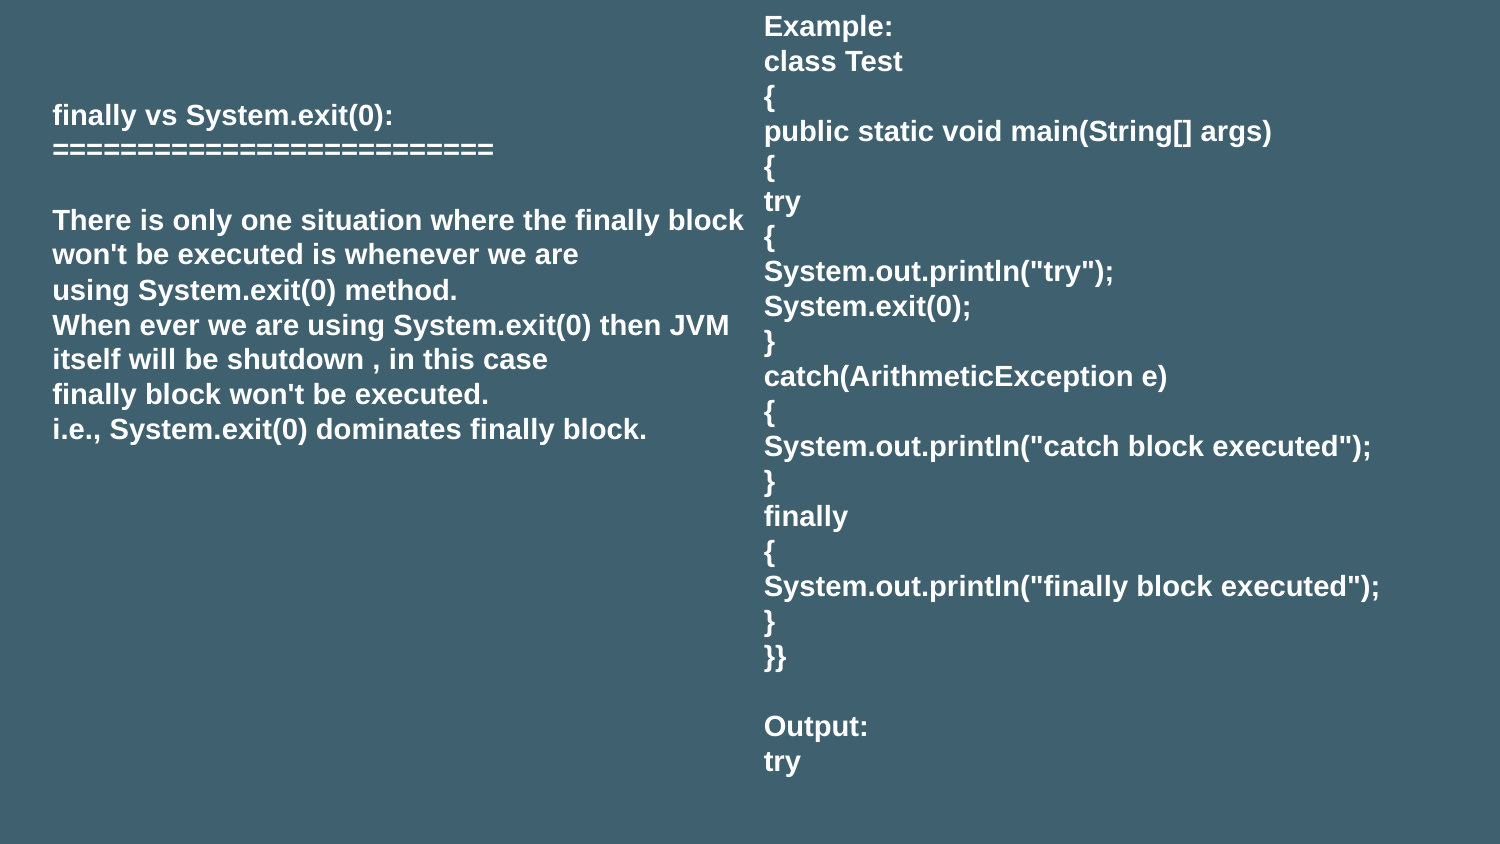

Example:
class Test
{
public static void main(String[] args)
{
try
{
System.out.println("try");
System.exit(0);
}
catch(ArithmeticException e)
{
System.out.println("catch block executed");
}
finally
{
System.out.println("finally block executed");
}
}}

Output:
try
finally vs System.exit(0):
==========================

There is only one situation where the finally block won't be executed is whenever we are
using System.exit(0) method.
When ever we are using System.exit(0) then JVM itself will be shutdown , in this case
finally block won't be executed.
i.e., System.exit(0) dominates finally block.